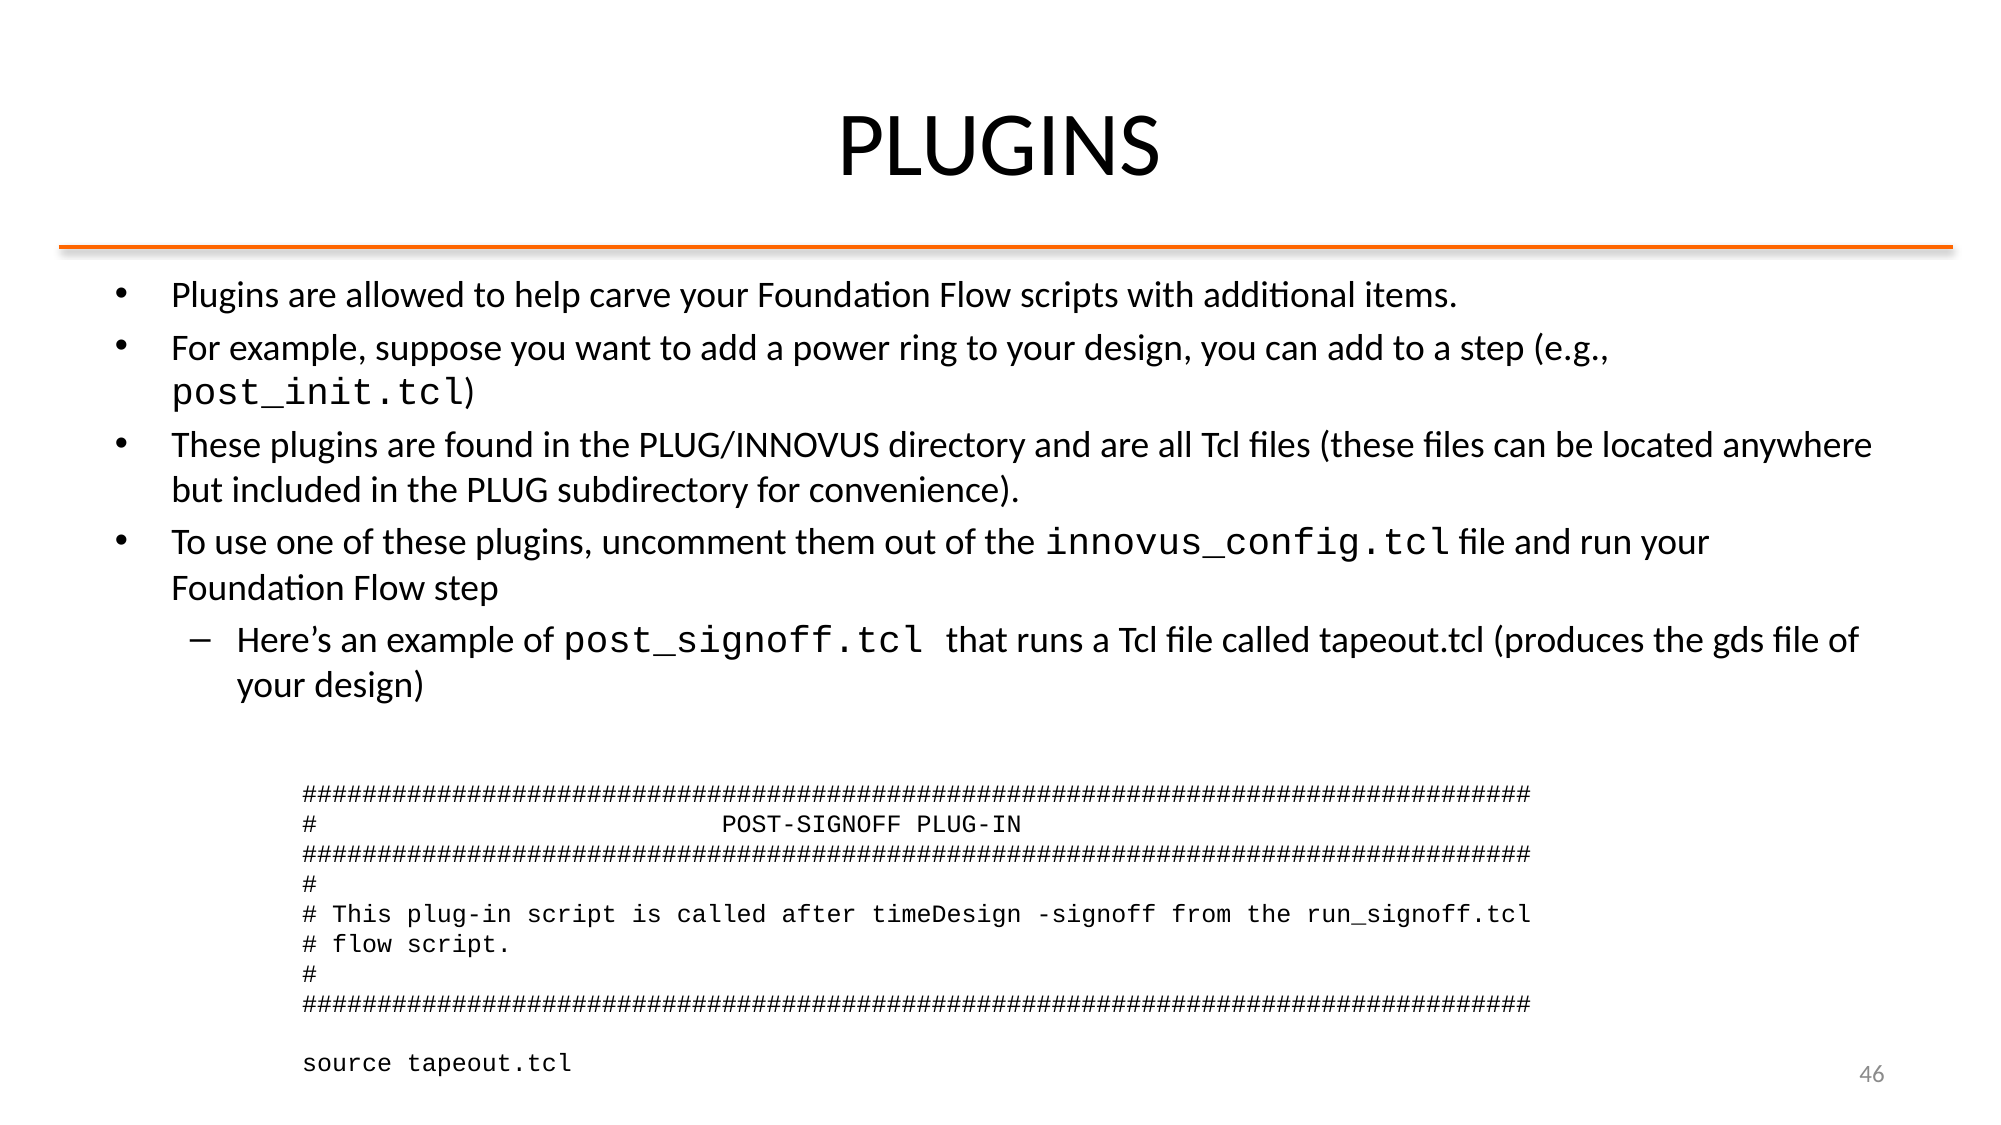

# PLUGINS
Plugins are allowed to help carve your Foundation Flow scripts with additional items.
For example, suppose you want to add a power ring to your design, you can add to a step (e.g., post_init.tcl)
These plugins are found in the PLUG/INNOVUS directory and are all Tcl files (these files can be located anywhere but included in the PLUG subdirectory for convenience).
To use one of these plugins, uncomment them out of the innovus_config.tcl file and run your Foundation Flow step
Here’s an example of post_signoff.tcl that runs a Tcl file called tapeout.tcl (produces the gds file of your design)

	##################################################################################
	#                           POST-SIGNOFF PLUG-IN
	##################################################################################
	#
	# This plug-in script is called after timeDesign -signoff from the run_signoff.tcl
	# flow script.
	#
	##################################################################################

	source tapeout.tcl
46